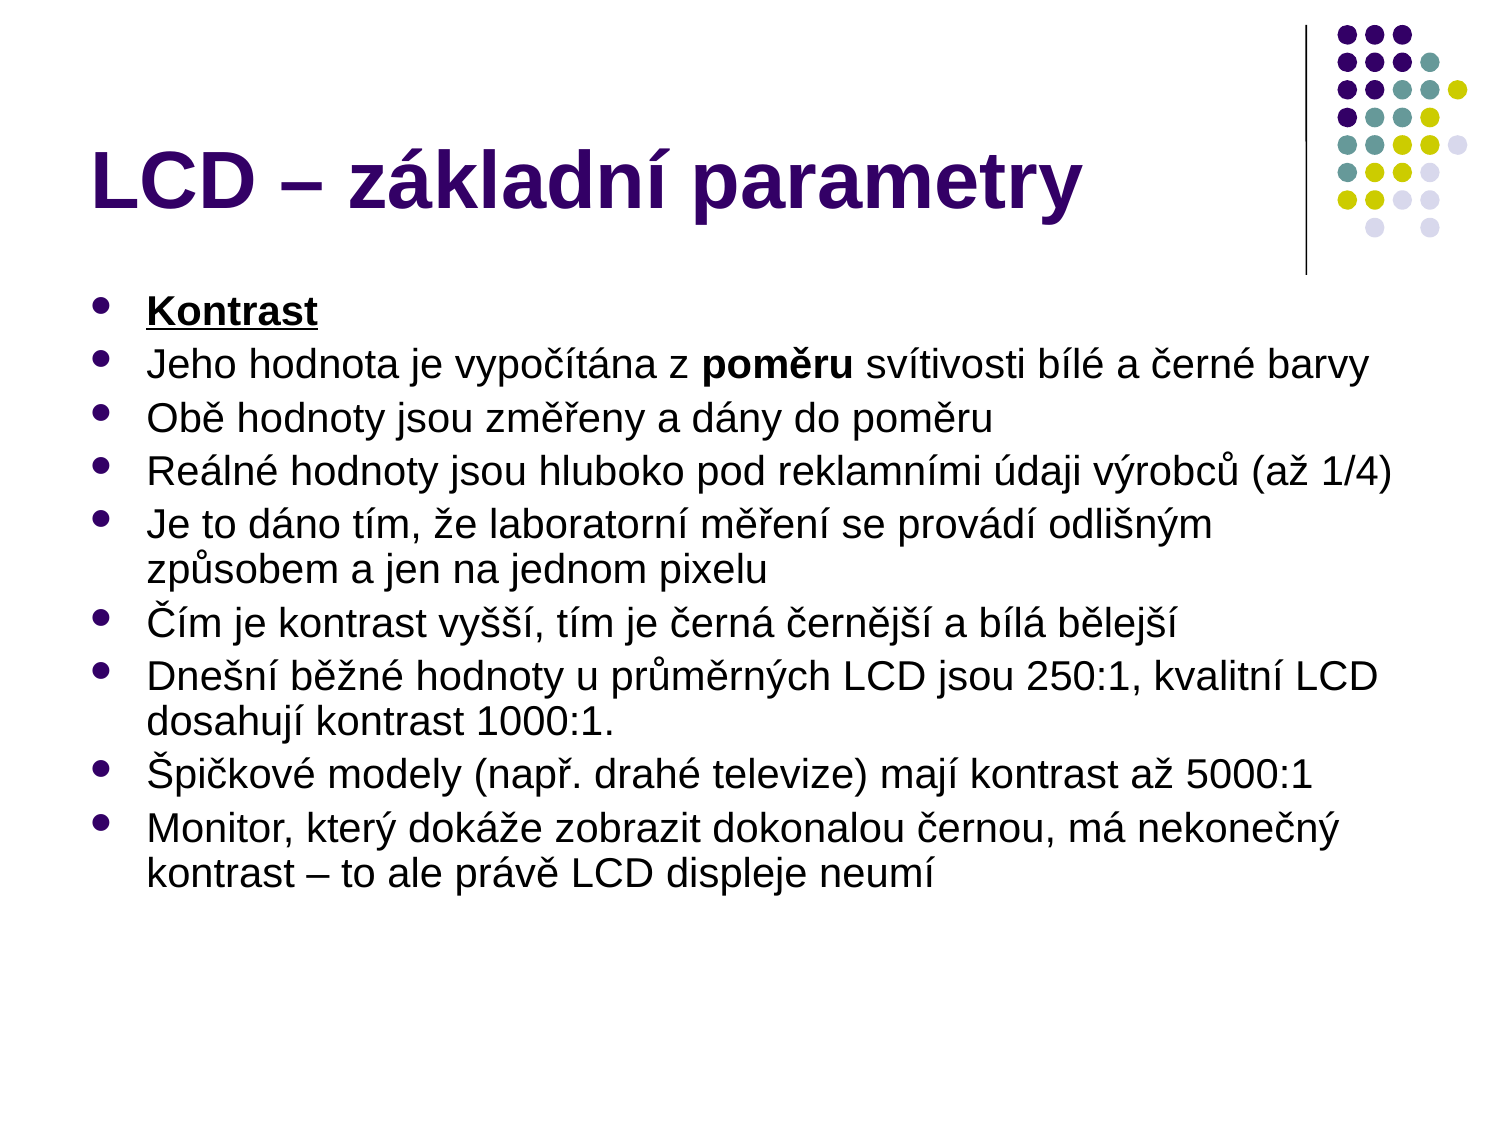

# LCD – základní parametry
Kontrast
Jeho hodnota je vypočítána z poměru svítivosti bílé a černé barvy
Obě hodnoty jsou změřeny a dány do poměru
Reálné hodnoty jsou hluboko pod reklamními údaji výrobců (až 1/4)
Je to dáno tím, že laboratorní měření se provádí odlišným způsobem a jen na jednom pixelu
Čím je kontrast vyšší, tím je černá černější a bílá bělejší
Dnešní běžné hodnoty u průměrných LCD jsou 250:1, kvalitní LCD dosahují kontrast 1000:1.
Špičkové modely (např. drahé televize) mají kontrast až 5000:1
Monitor, který dokáže zobrazit dokonalou černou, má nekonečný kontrast – to ale právě LCD displeje neumí